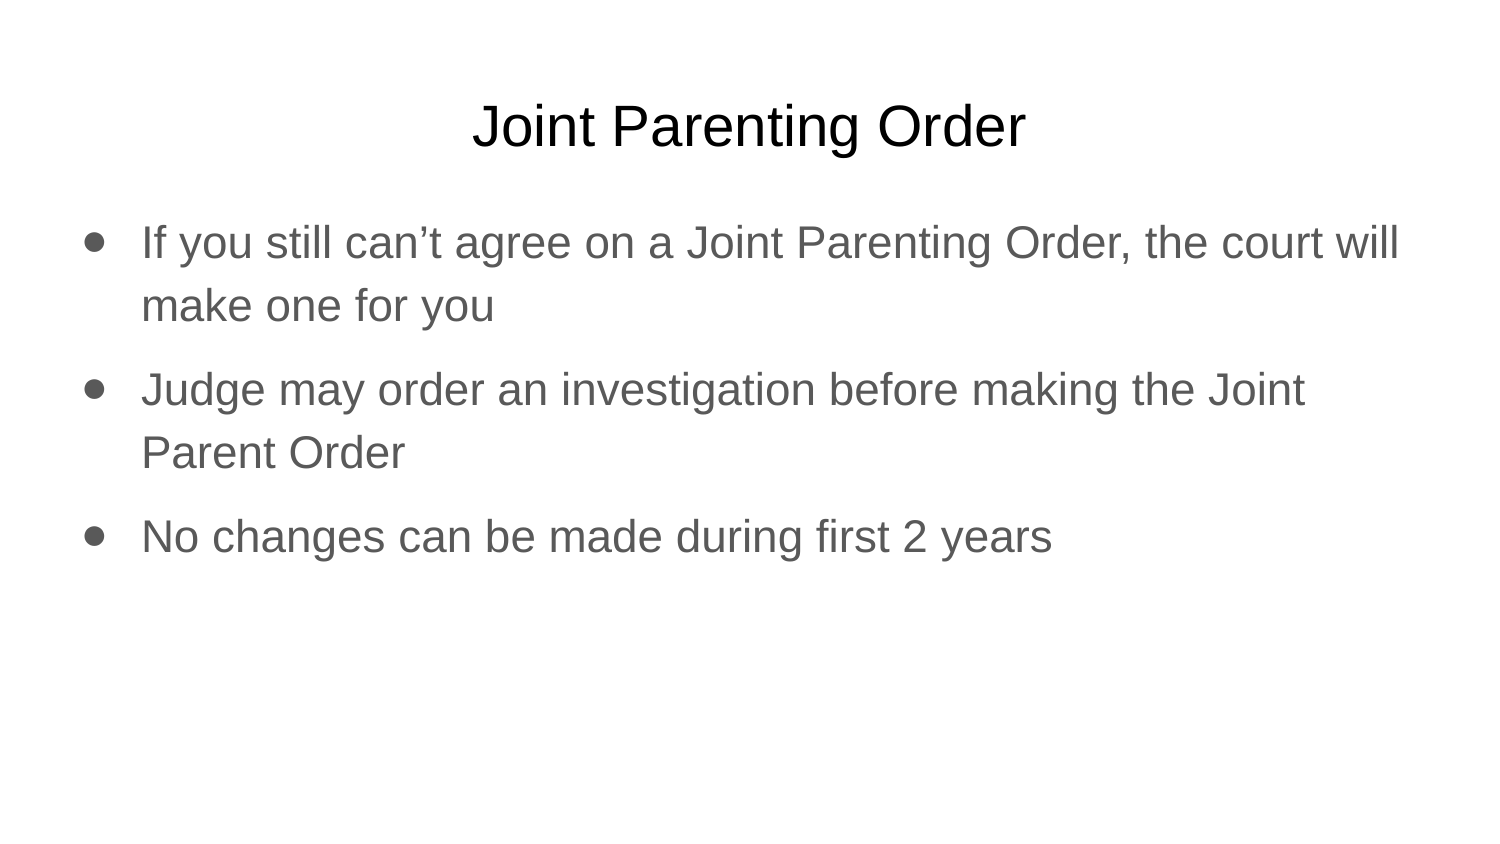

# Joint Parenting Order
If you still can’t agree on a Joint Parenting Order, the court will make one for you
Judge may order an investigation before making the Joint Parent Order
No changes can be made during first 2 years